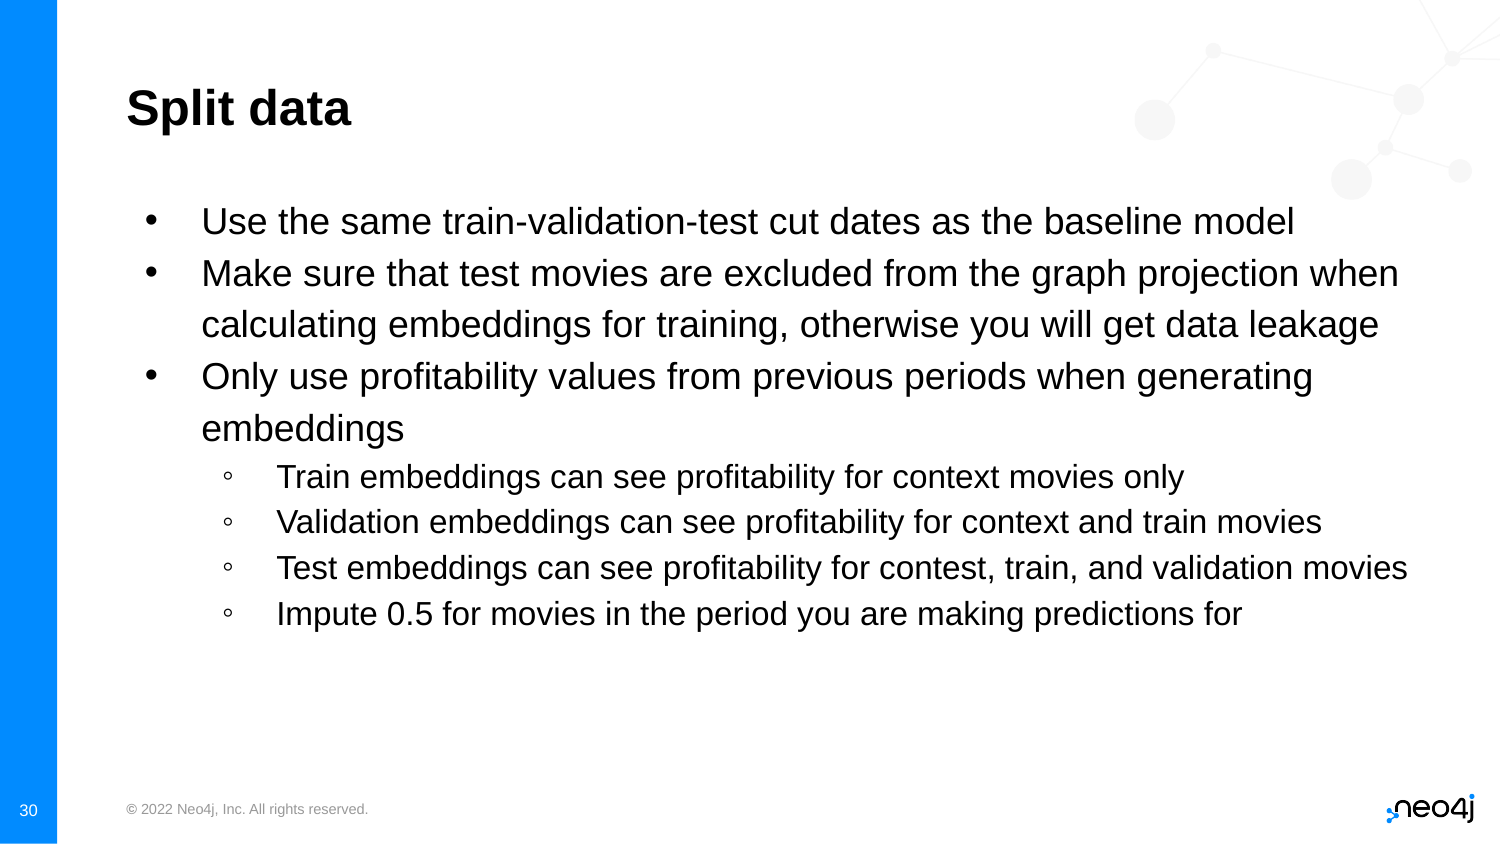

# Split data
Use the same train-validation-test cut dates as the baseline model
Make sure that test movies are excluded from the graph projection when calculating embeddings for training, otherwise you will get data leakage
Only use profitability values from previous periods when generating embeddings
Train embeddings can see profitability for context movies only
Validation embeddings can see profitability for context and train movies
Test embeddings can see profitability for contest, train, and validation movies
Impute 0.5 for movies in the period you are making predictions for
30